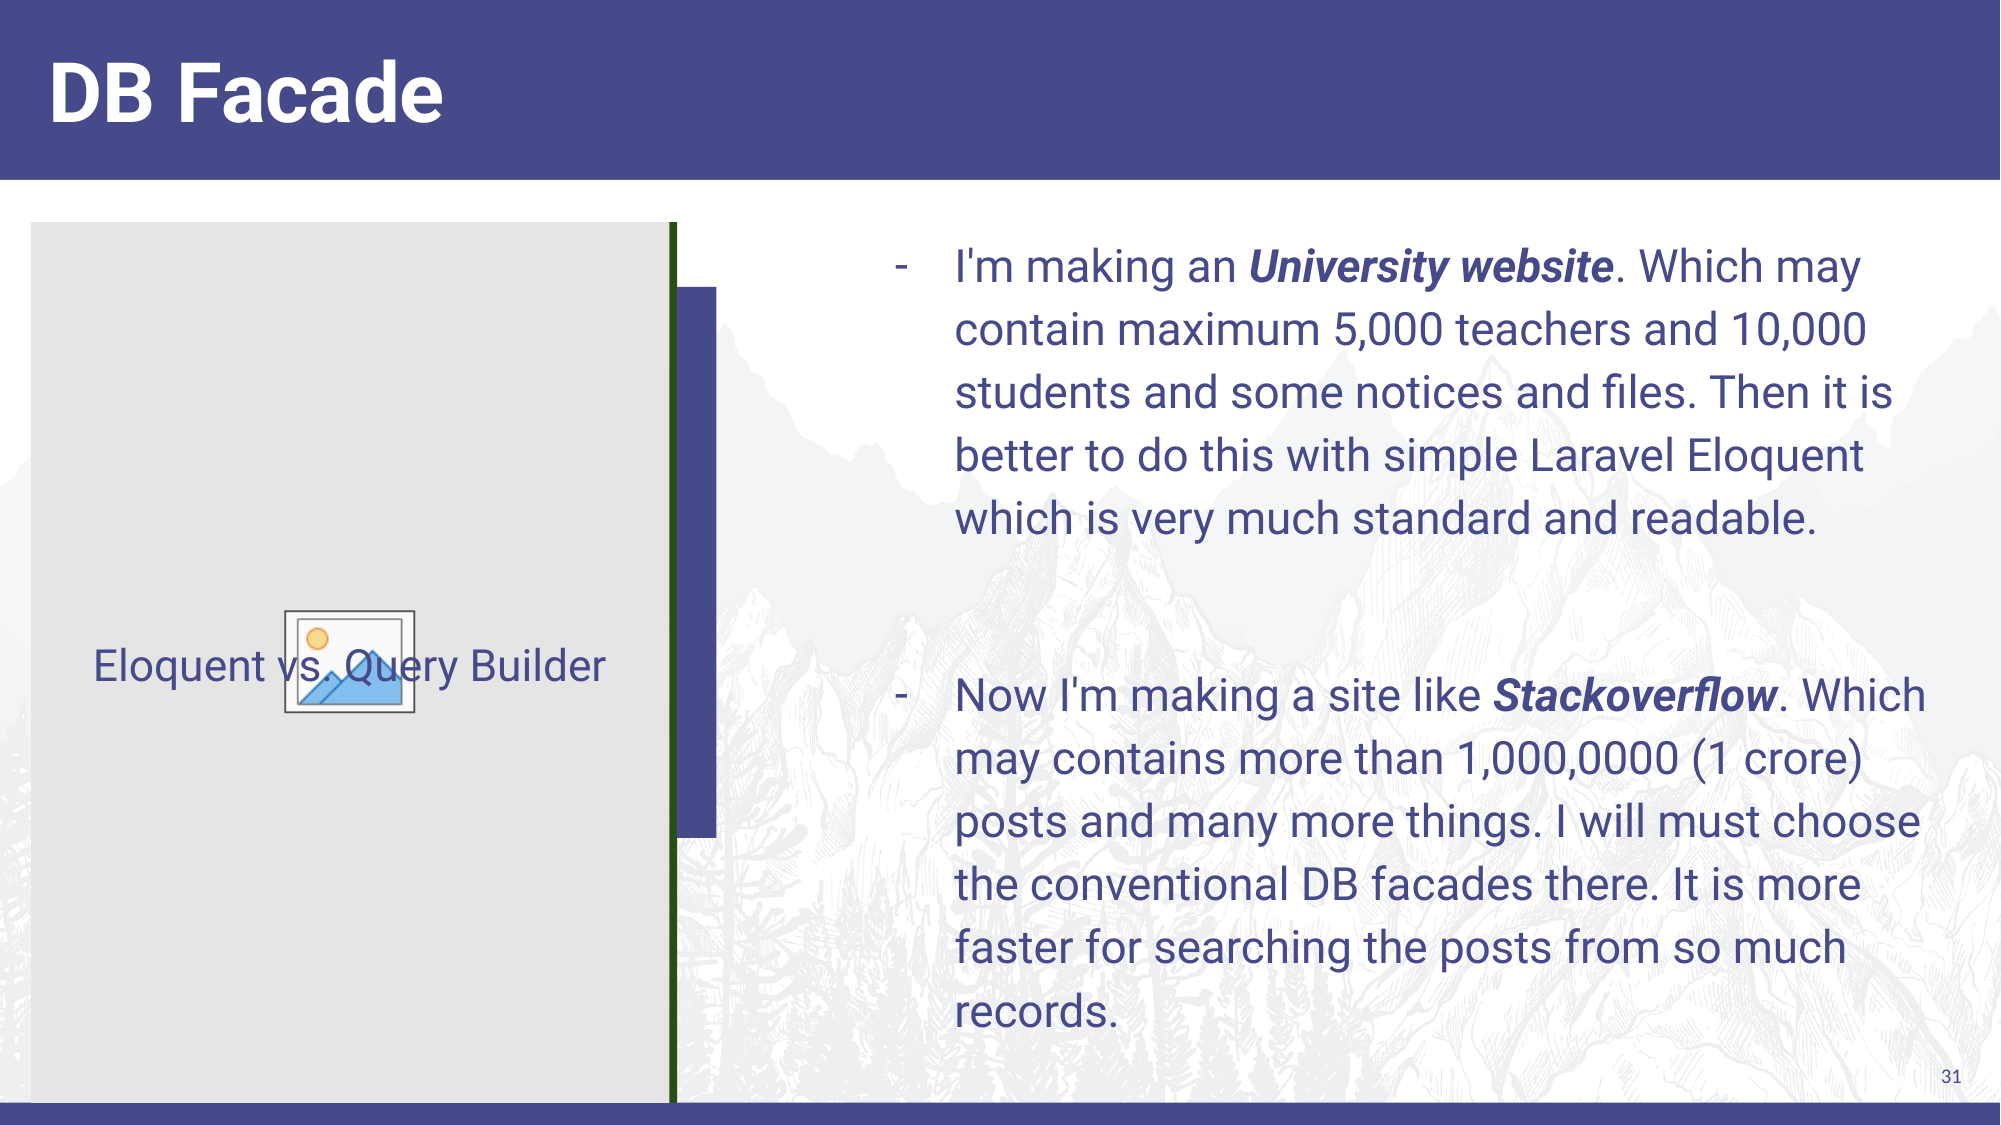

# DB Facade
I'm making an University website. Which may contain maximum 5,000 teachers and 10,000 students and some notices and files. Then it is better to do this with simple Laravel Eloquent which is very much standard and readable.

Now I'm making a site like Stackoverflow. Which may contains more than 1,000,0000 (1 crore) posts and many more things. I will must choose the conventional DB facades there. It is more faster for searching the posts from so much records.

Eloquent vs. Query Builder
31